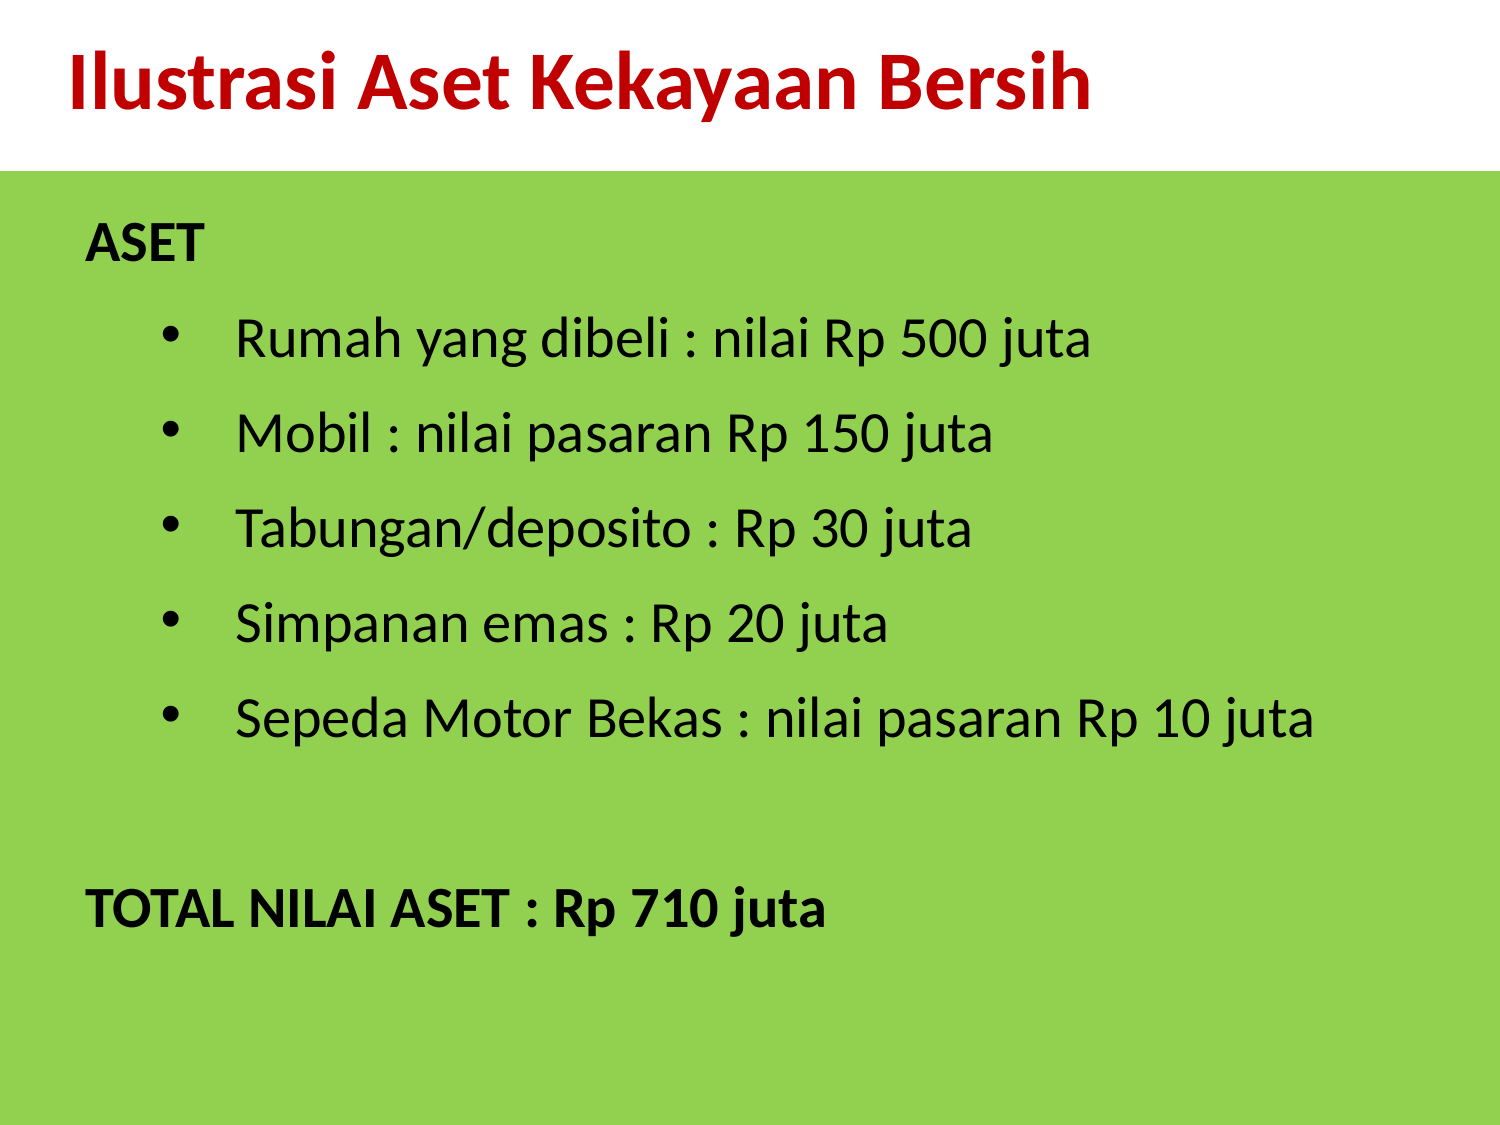

Ilustrasi Aset Kekayaan Bersih

ASET
Rumah yang dibeli : nilai Rp 500 juta
Mobil : nilai pasaran Rp 150 juta
Tabungan/deposito : Rp 30 juta
Simpanan emas : Rp 20 juta
Sepeda Motor Bekas : nilai pasaran Rp 10 juta

TOTAL NILAI ASET : Rp 710 juta